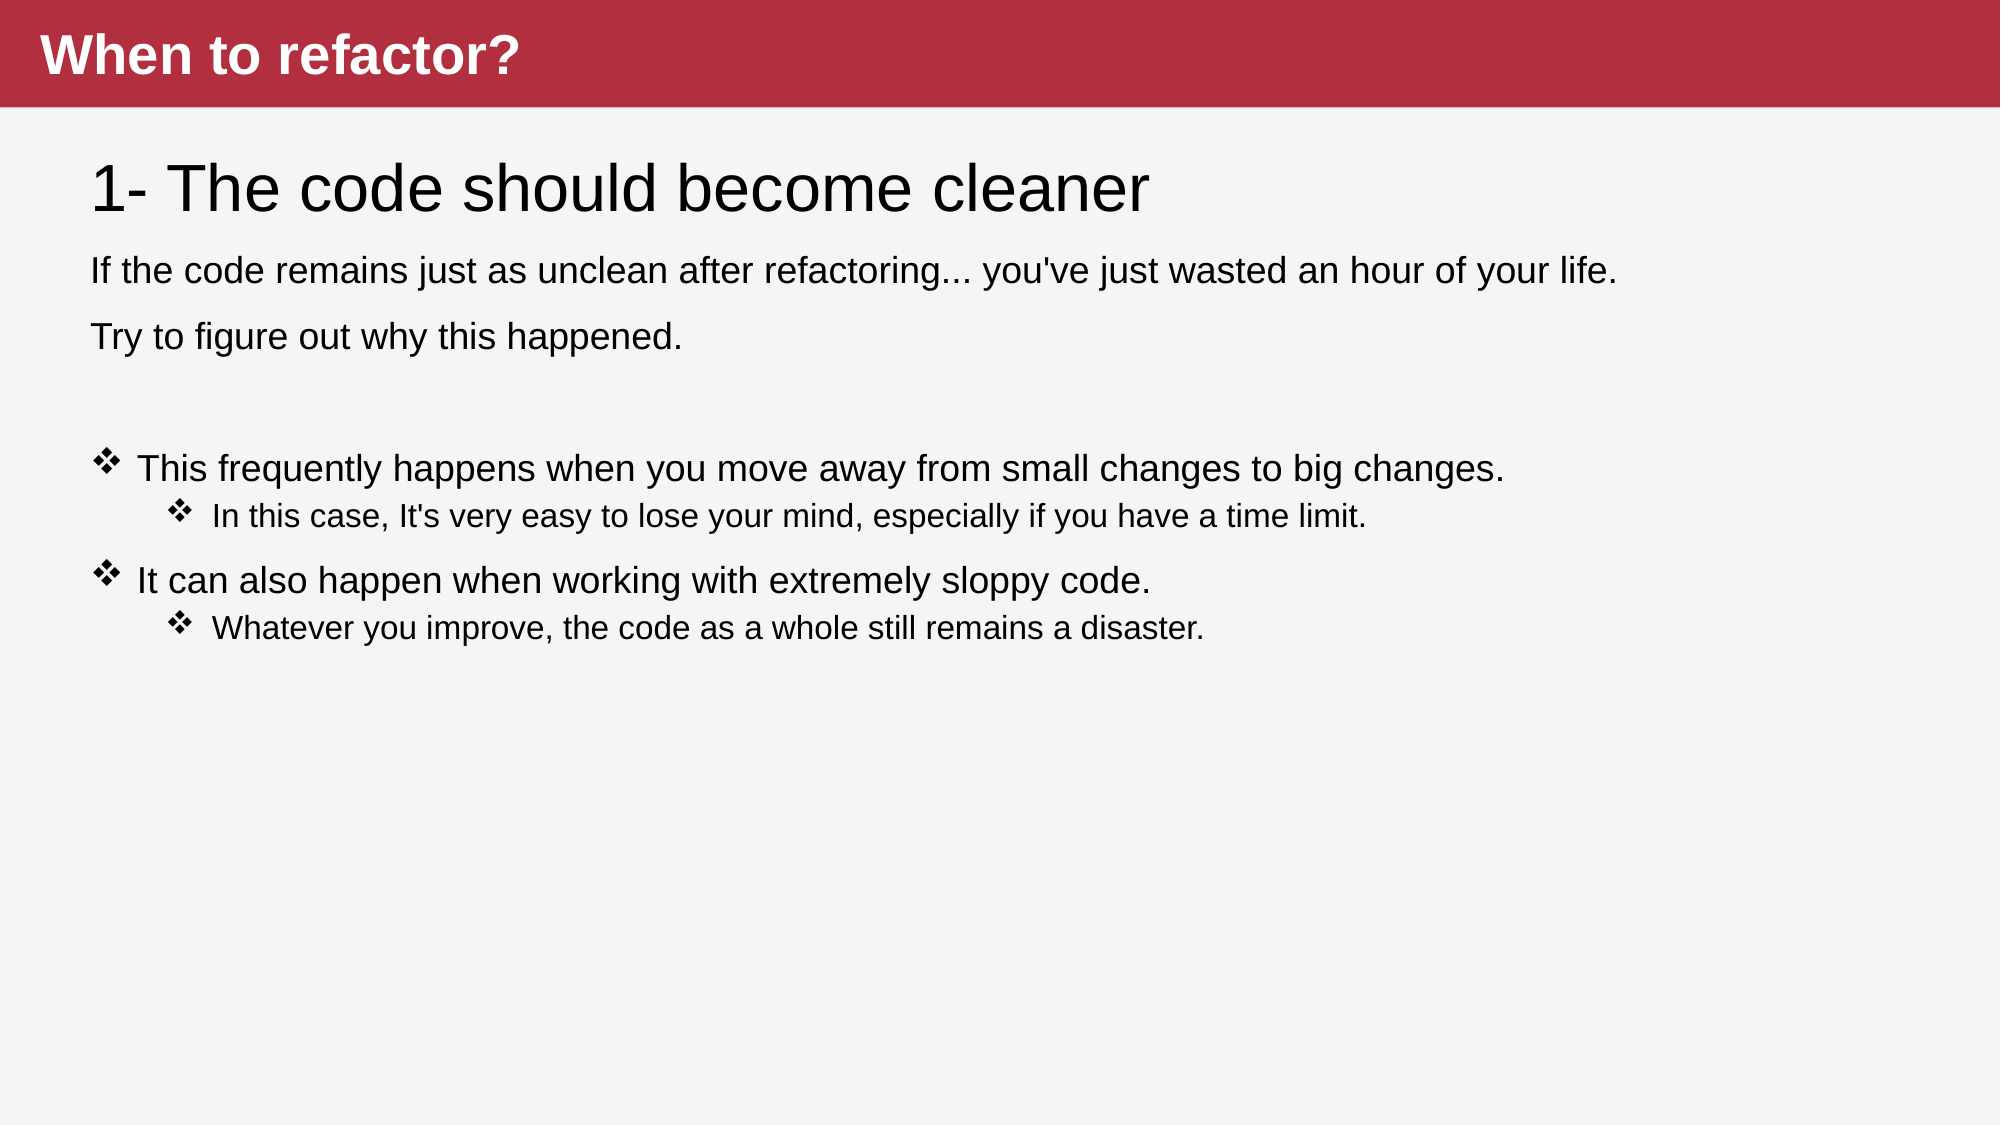

# When to refactor?
1- The code should become cleaner
If the code remains just as unclean after refactoring... you've just wasted an hour of your life.
Try to figure out why this happened.

This frequently happens when you move away from small changes to big changes.
In this case, It's very easy to lose your mind, especially if you have a time limit.
It can also happen when working with extremely sloppy code.
Whatever you improve, the code as a whole still remains a disaster.